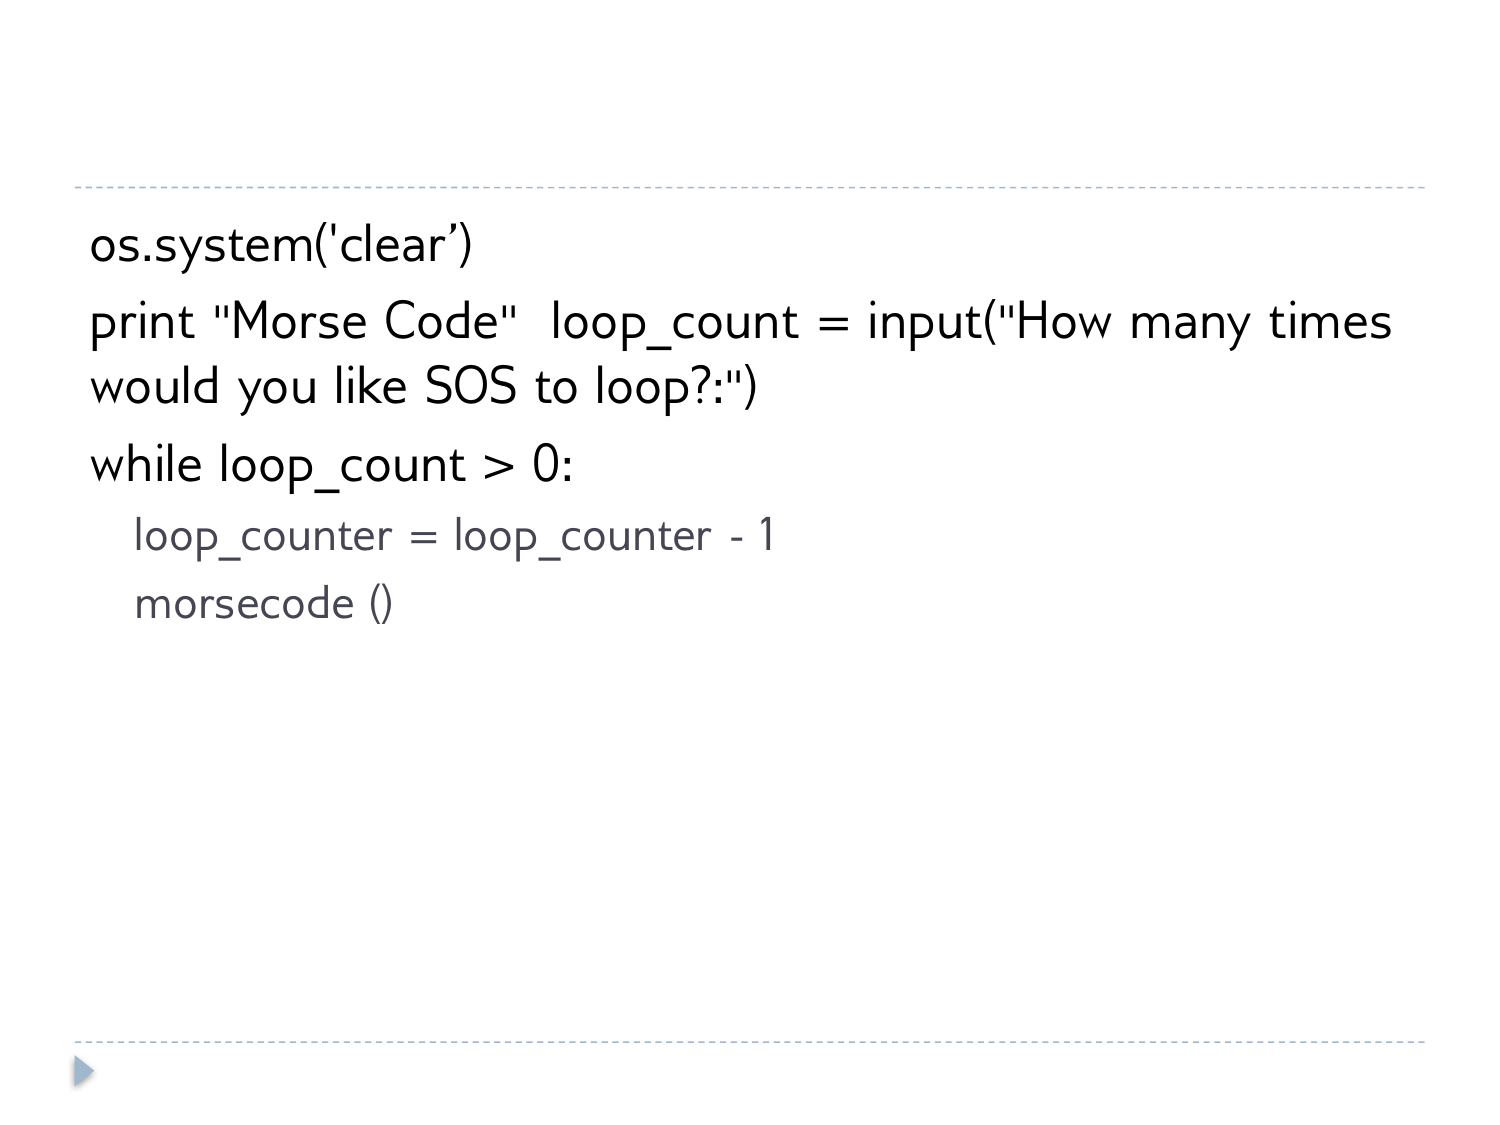

#
os.system('clear’)
print "Morse Code"  loop_count = input("How many times would you like SOS to loop?:")
while loop_count > 0:
loop_counter = loop_counter - 1
morsecode ()